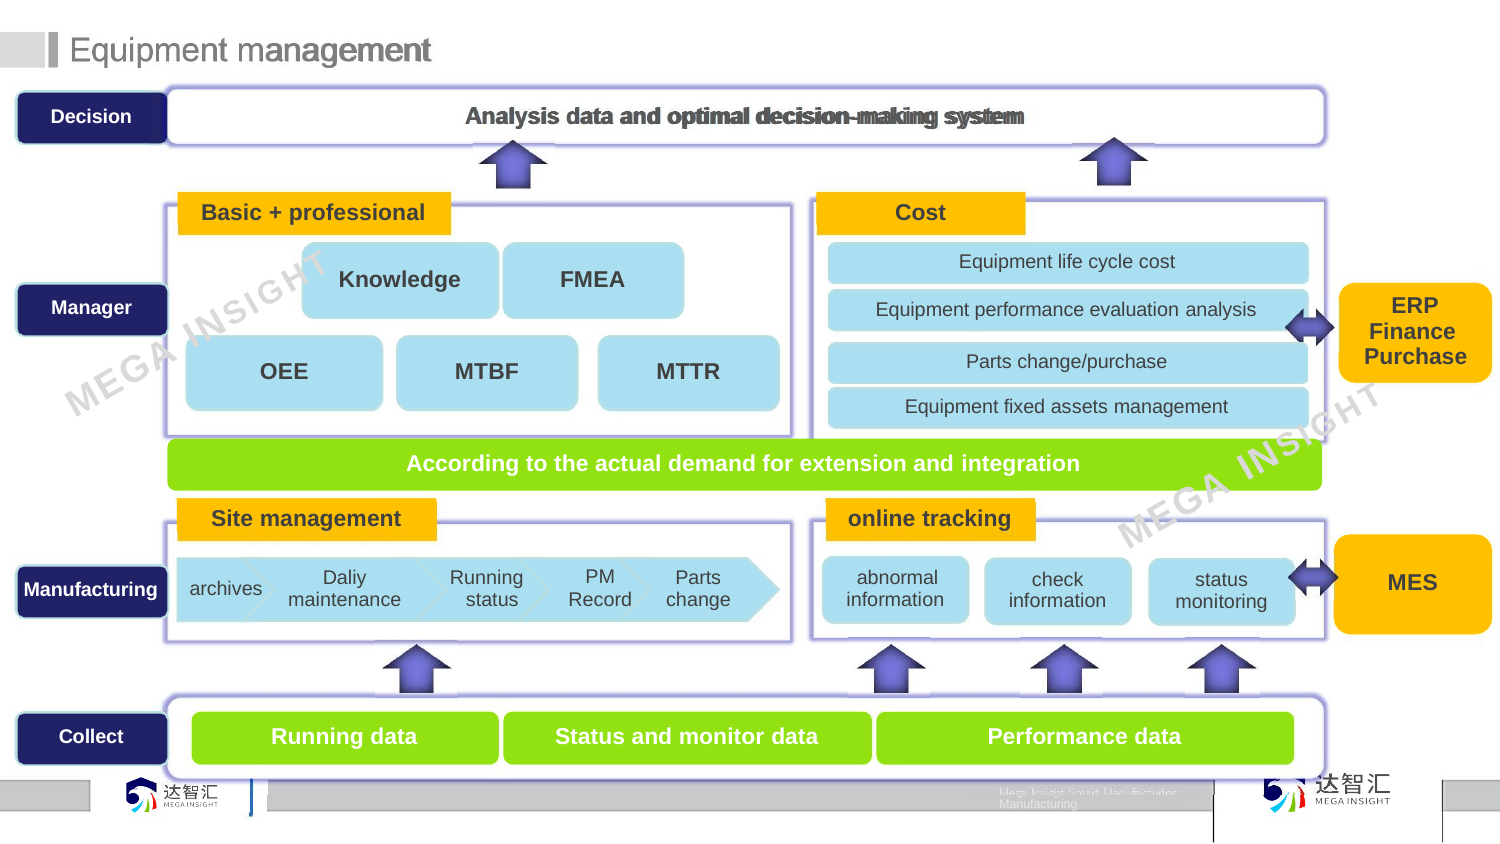

# Equipment management

Analysis data and optimal decision-making system
Decision

Basic + professional
Cost

Equipment life cycle cost
Knowledge
FMEA

ERP
Finance  Purchase

Manager
Equipment performance evaluation analysis

MEGA INSIGHT

Parts change/purchase
OEE
MTBF
MTTR

Equipment fixed assets management

According to the actual demand for extension and integration
MEGA INSIGHT
Site management
online tracking

Daliy  maintenance
Running  status
PM
Record
Parts  change
abnormal  information

check  information
status  monitoring
MES
archives
Manufacturing

Running data
Status and monitor data
Performance data
Collect

Mega Insight Smart Manufacturing